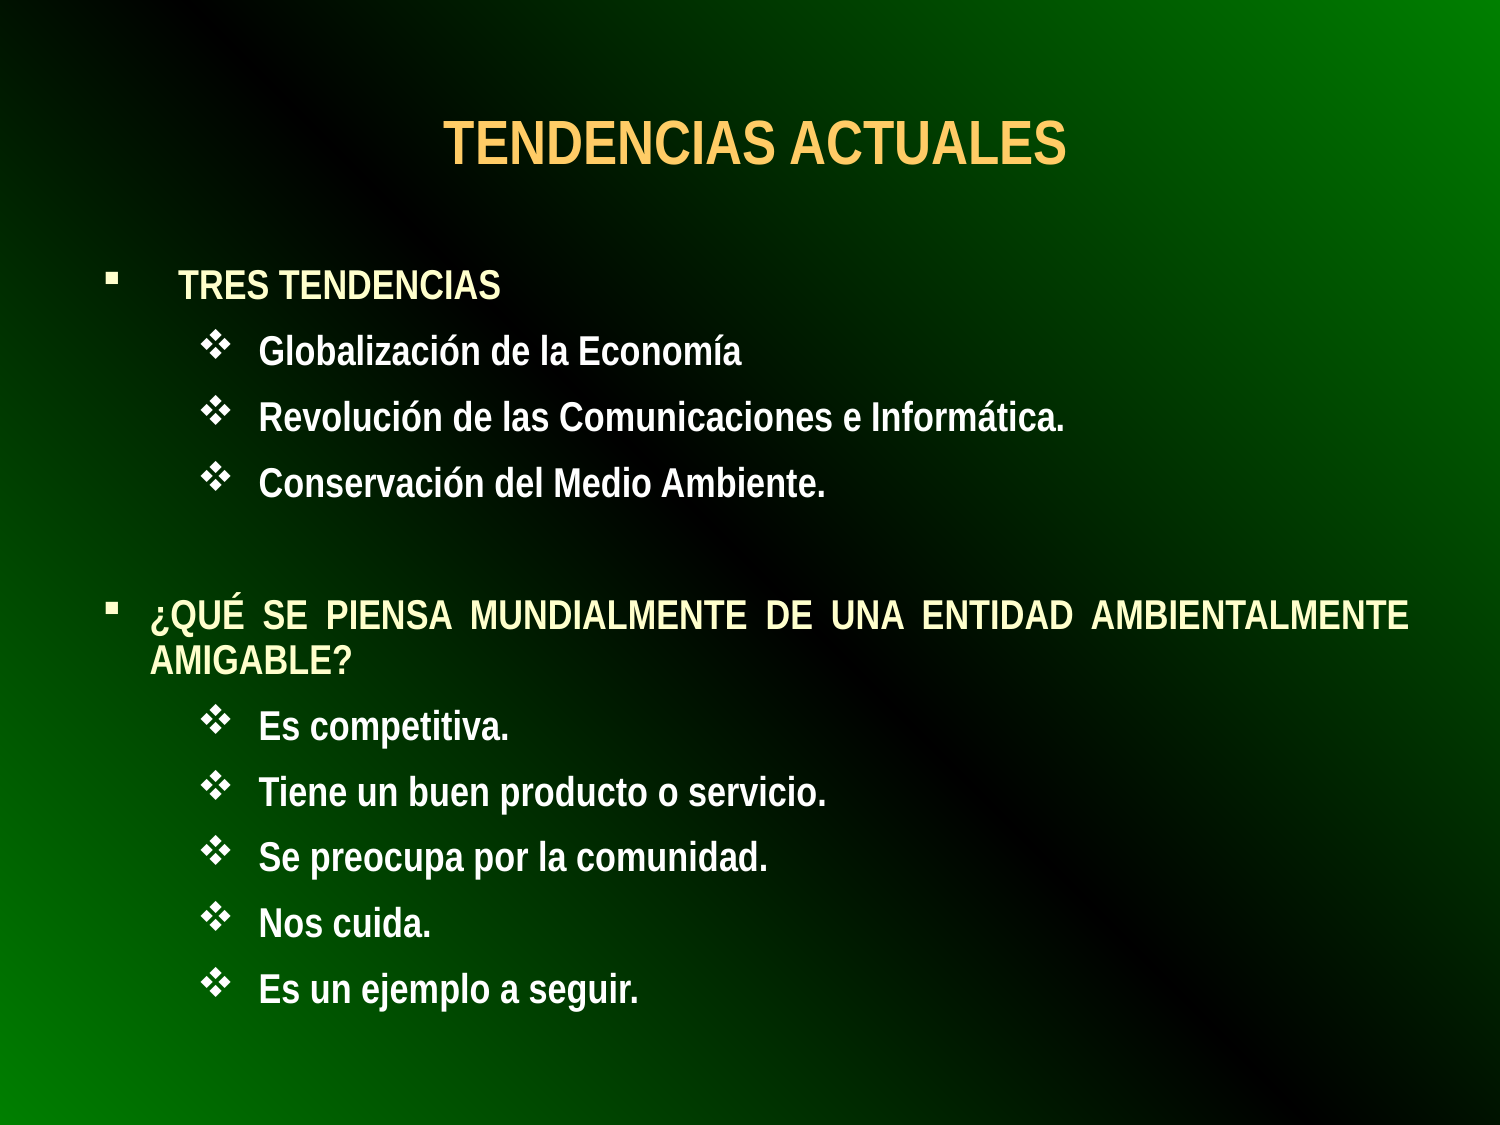

TENDENCIAS ACTUALES
   TRES TENDENCIAS
Globalización de la Economía
Revolución de las Comunicaciones e Informática.
Conservación del Medio Ambiente.

¿QUÉ SE PIENSA MUNDIALMENTE DE UNA ENTIDAD AMBIENTALMENTE AMIGABLE?
Es competitiva.
Tiene un buen producto o servicio.
Se preocupa por la comunidad.
Nos cuida.
Es un ejemplo a seguir.